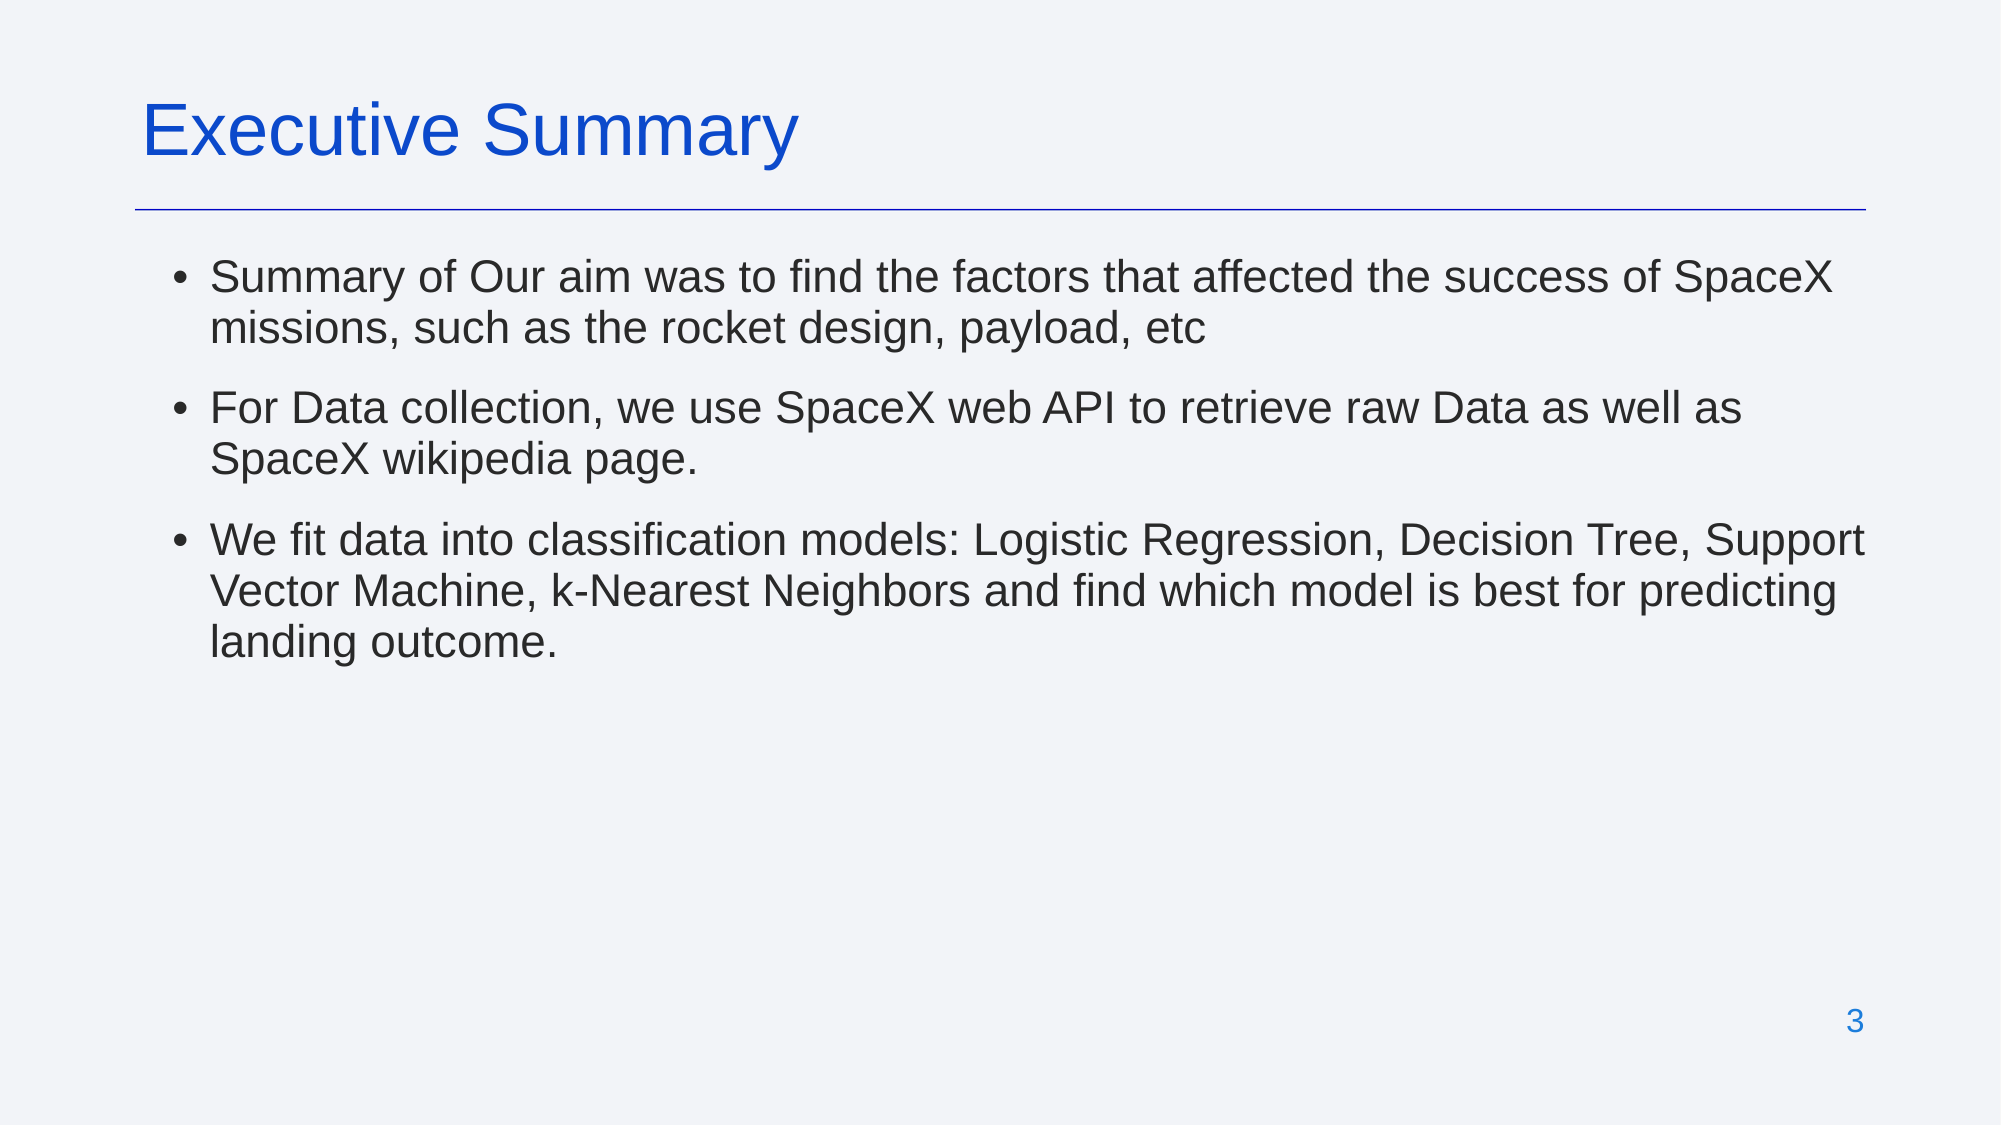

Executive Summary
Summary of Our aim was to find the factors that affected the success of SpaceX missions, such as the rocket design, payload, etc
For Data collection, we use SpaceX web API to retrieve raw Data as well as SpaceX wikipedia page.
We fit data into classification models: Logistic Regression, Decision Tree, Support Vector Machine, k-Nearest Neighbors and find which model is best for predicting landing outcome.
3